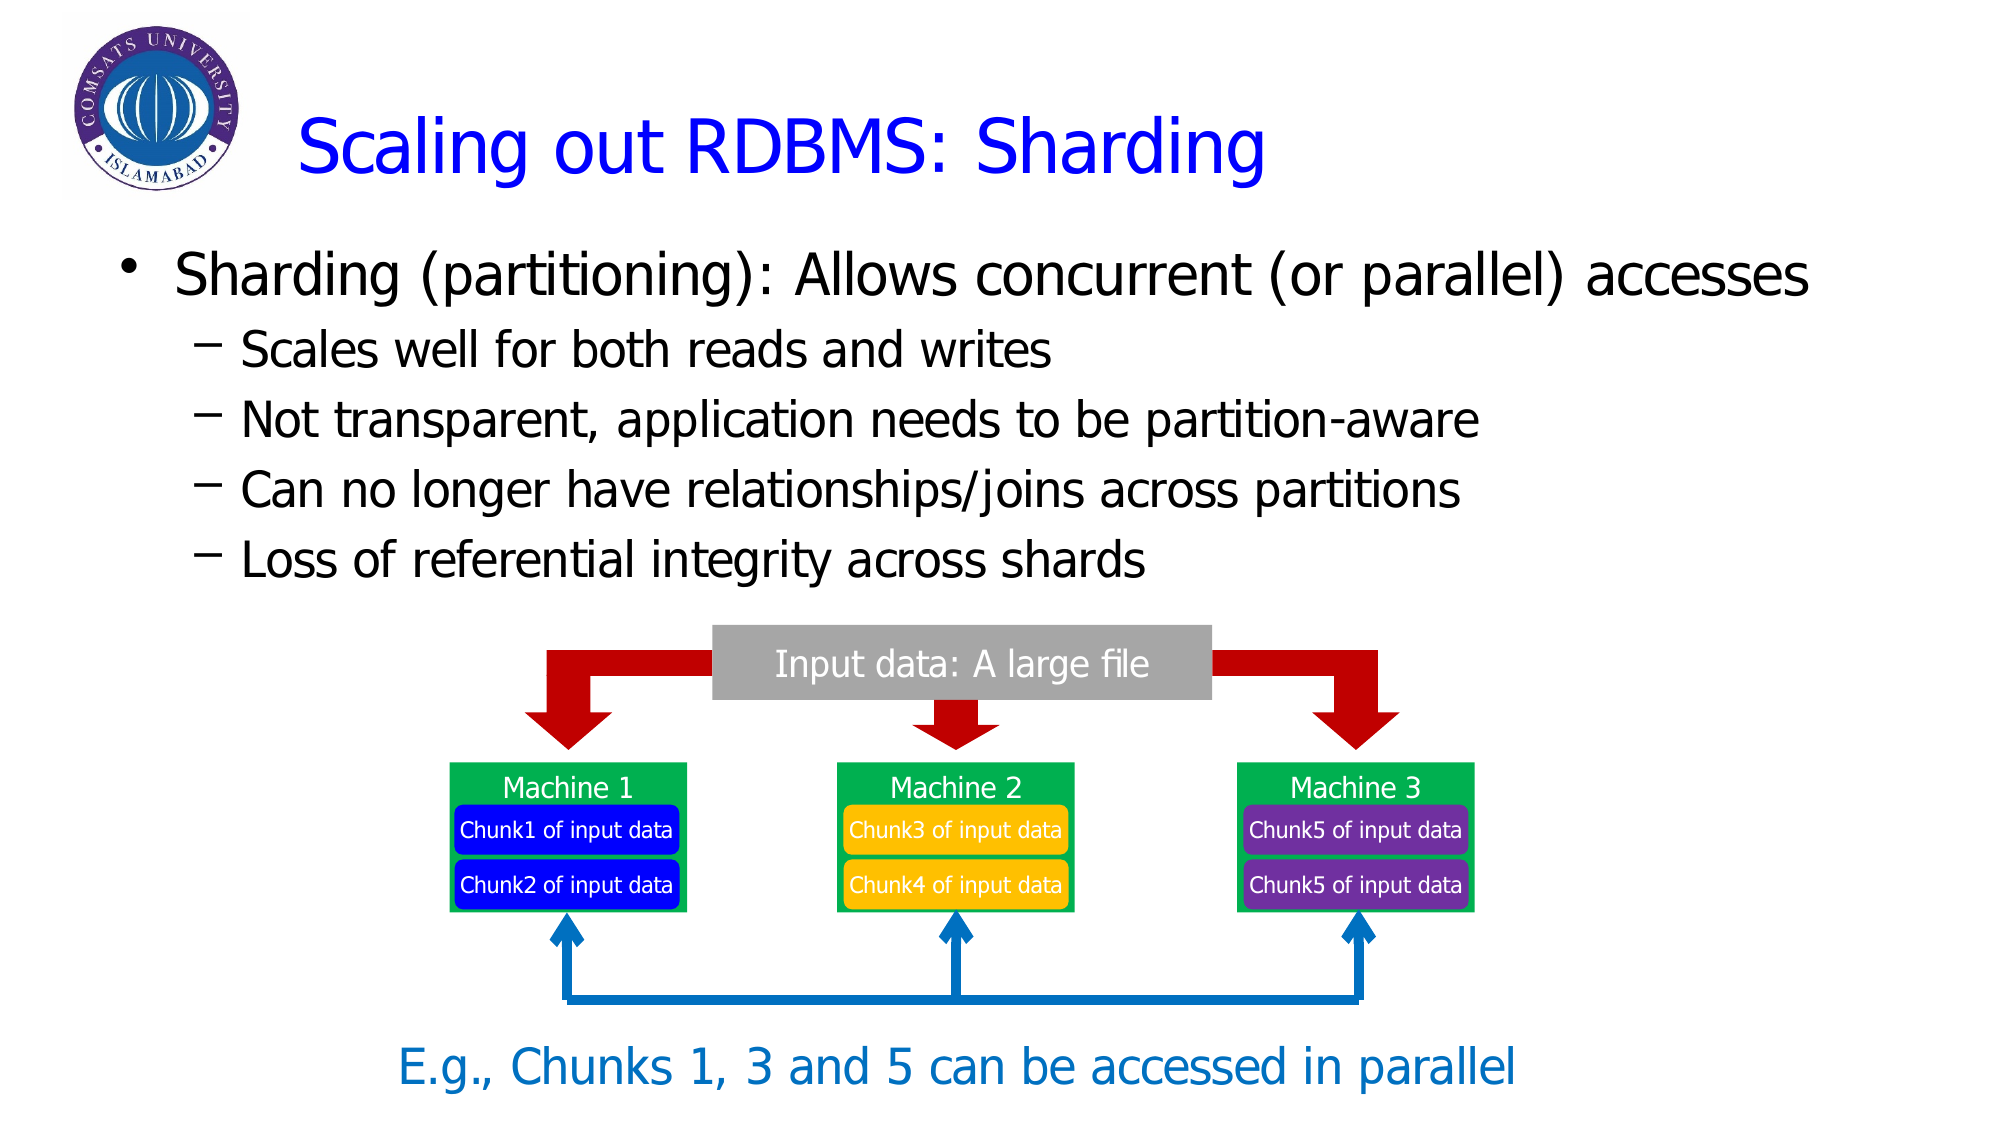

# Scaling out RDBMS: Sharding
Sharding (partitioning): Allows concurrent (or parallel) accesses
Scales well for both reads and writes
Not transparent, application needs to be partition-aware
Can no longer have relationships/joins across partitions
Loss of referential integrity across shards

Input data: A large file

Machine 1

Machine 2

Machine 3

Chunk1 of input data
Chunk3 of input data
Chunk5 of input data
Chunk2 of input data
Chunk4 of input data
Chunk5 of input data
E.g., Chunks 1, 3 and 5 can be accessed in parallel